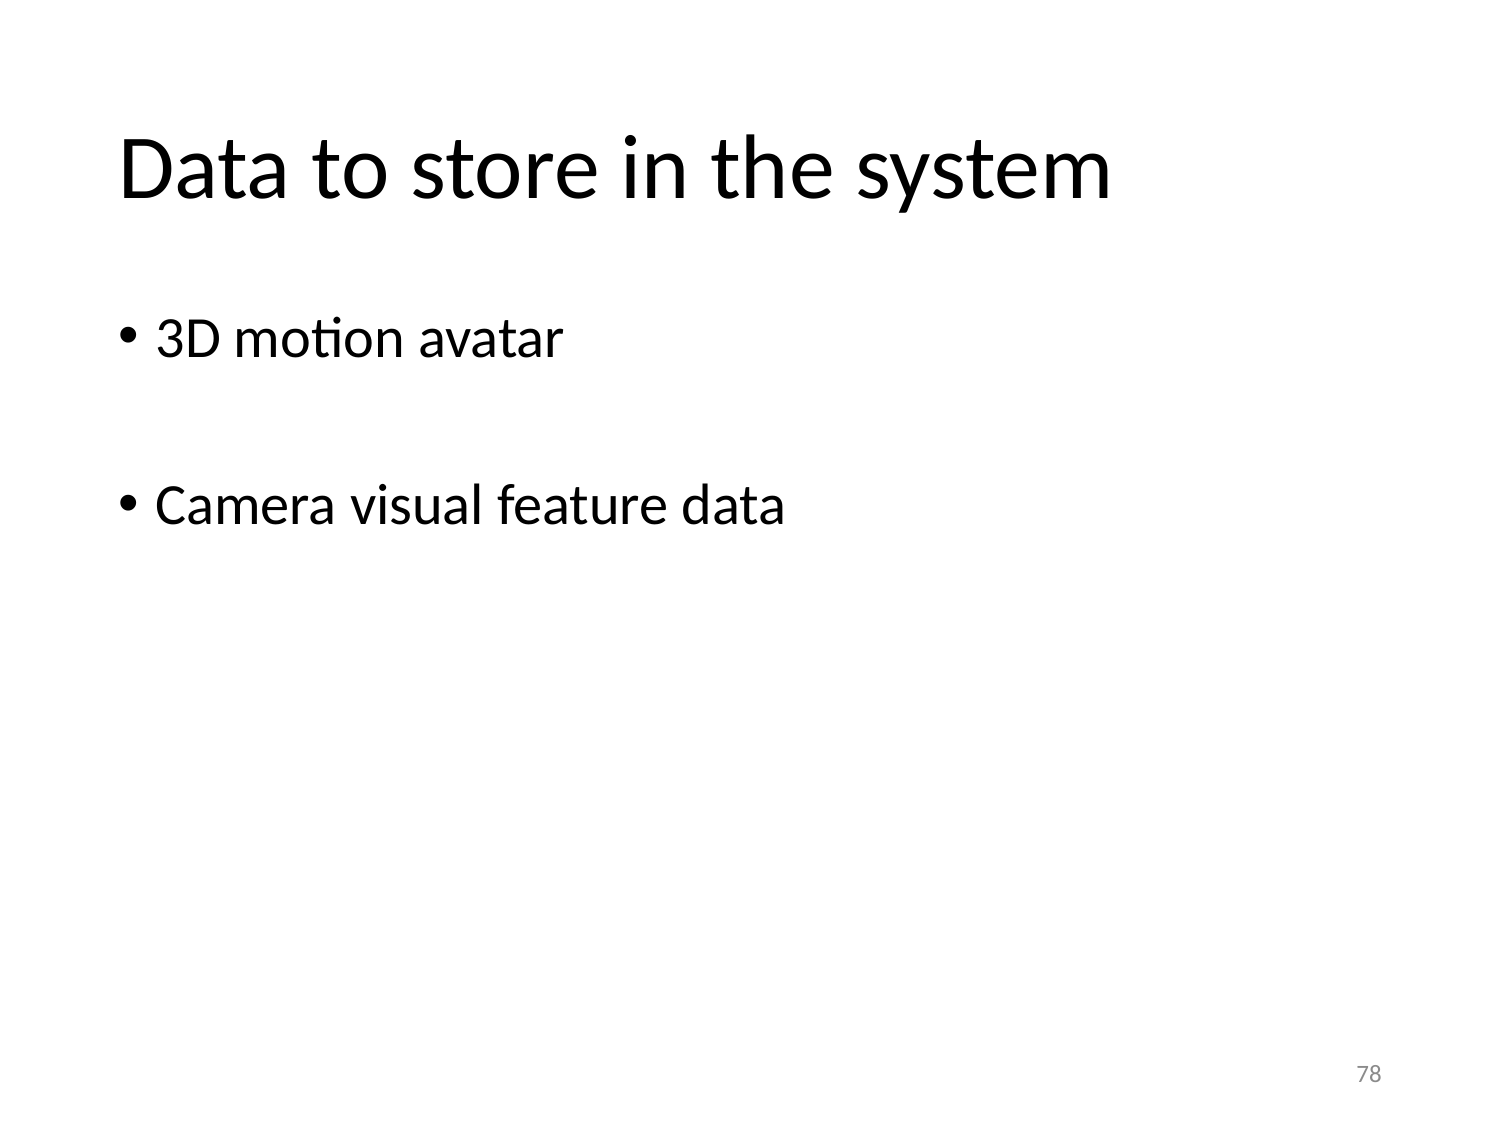

# Data to store in the system
3D motion avatar

Camera visual feature data
78